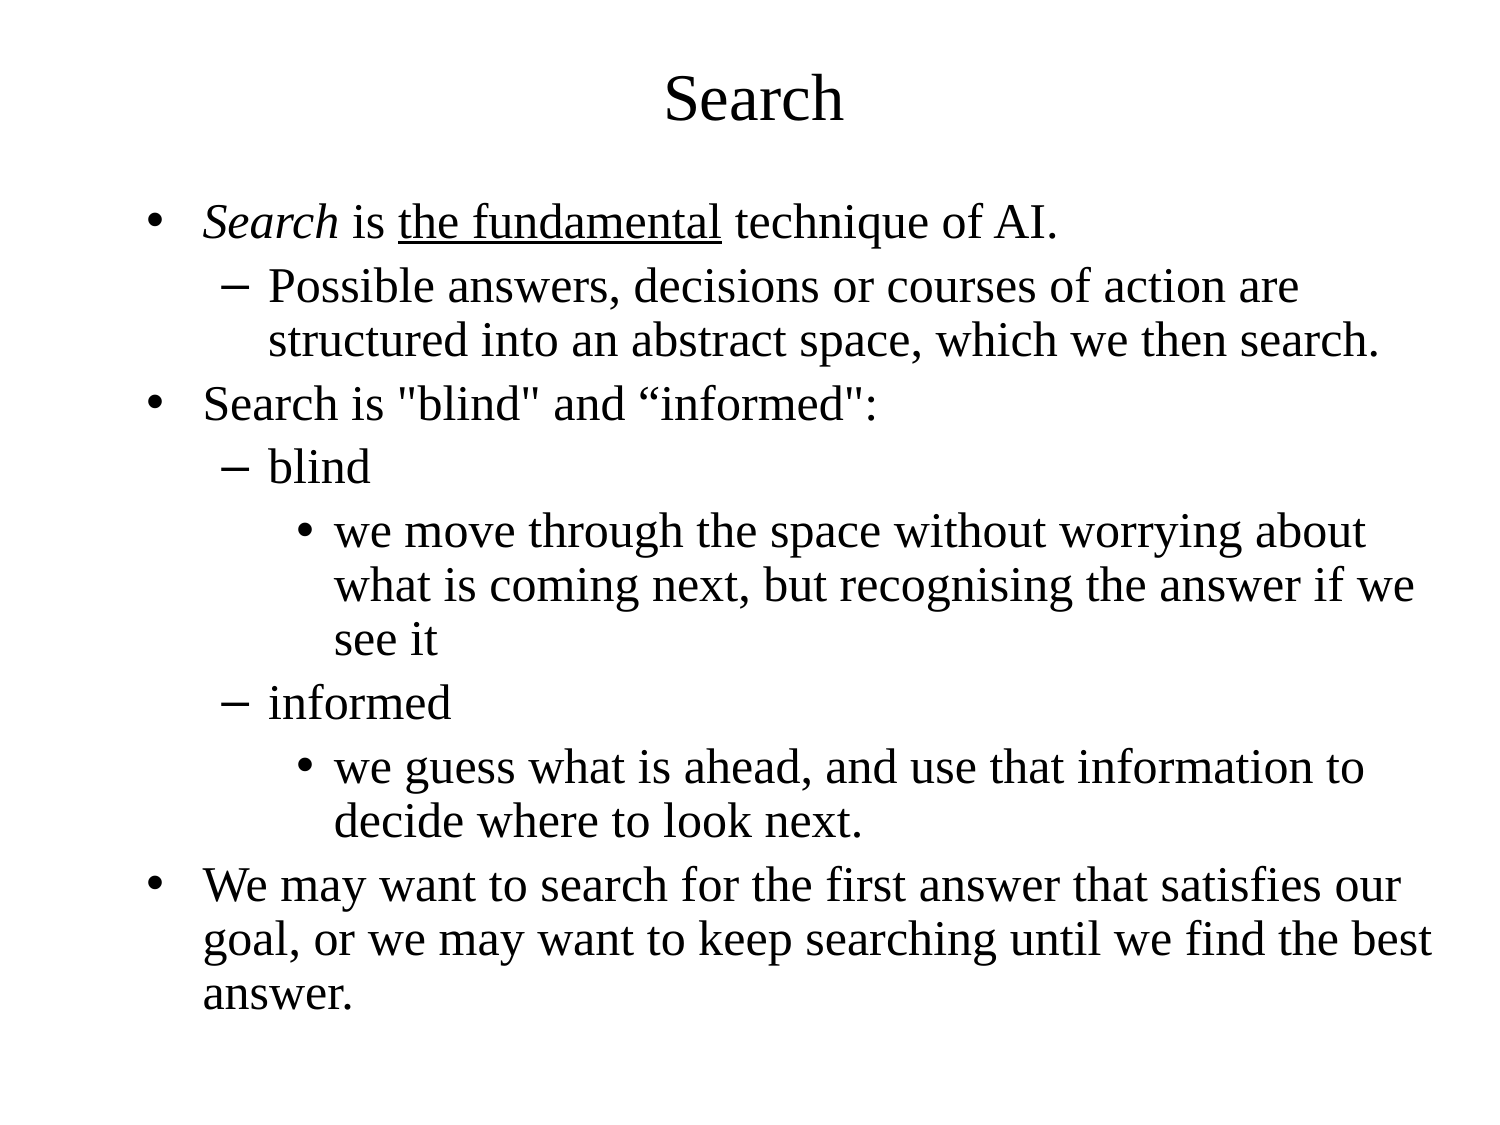

# Search
Search is the fundamental technique of AI.
Possible answers, decisions or courses of action are structured into an abstract space, which we then search.
Search is "blind" and “informed":
blind
we move through the space without worrying about what is coming next, but recognising the answer if we see it
informed
we guess what is ahead, and use that information to decide where to look next.
We may want to search for the first answer that satisfies our goal, or we may want to keep searching until we find the best answer.